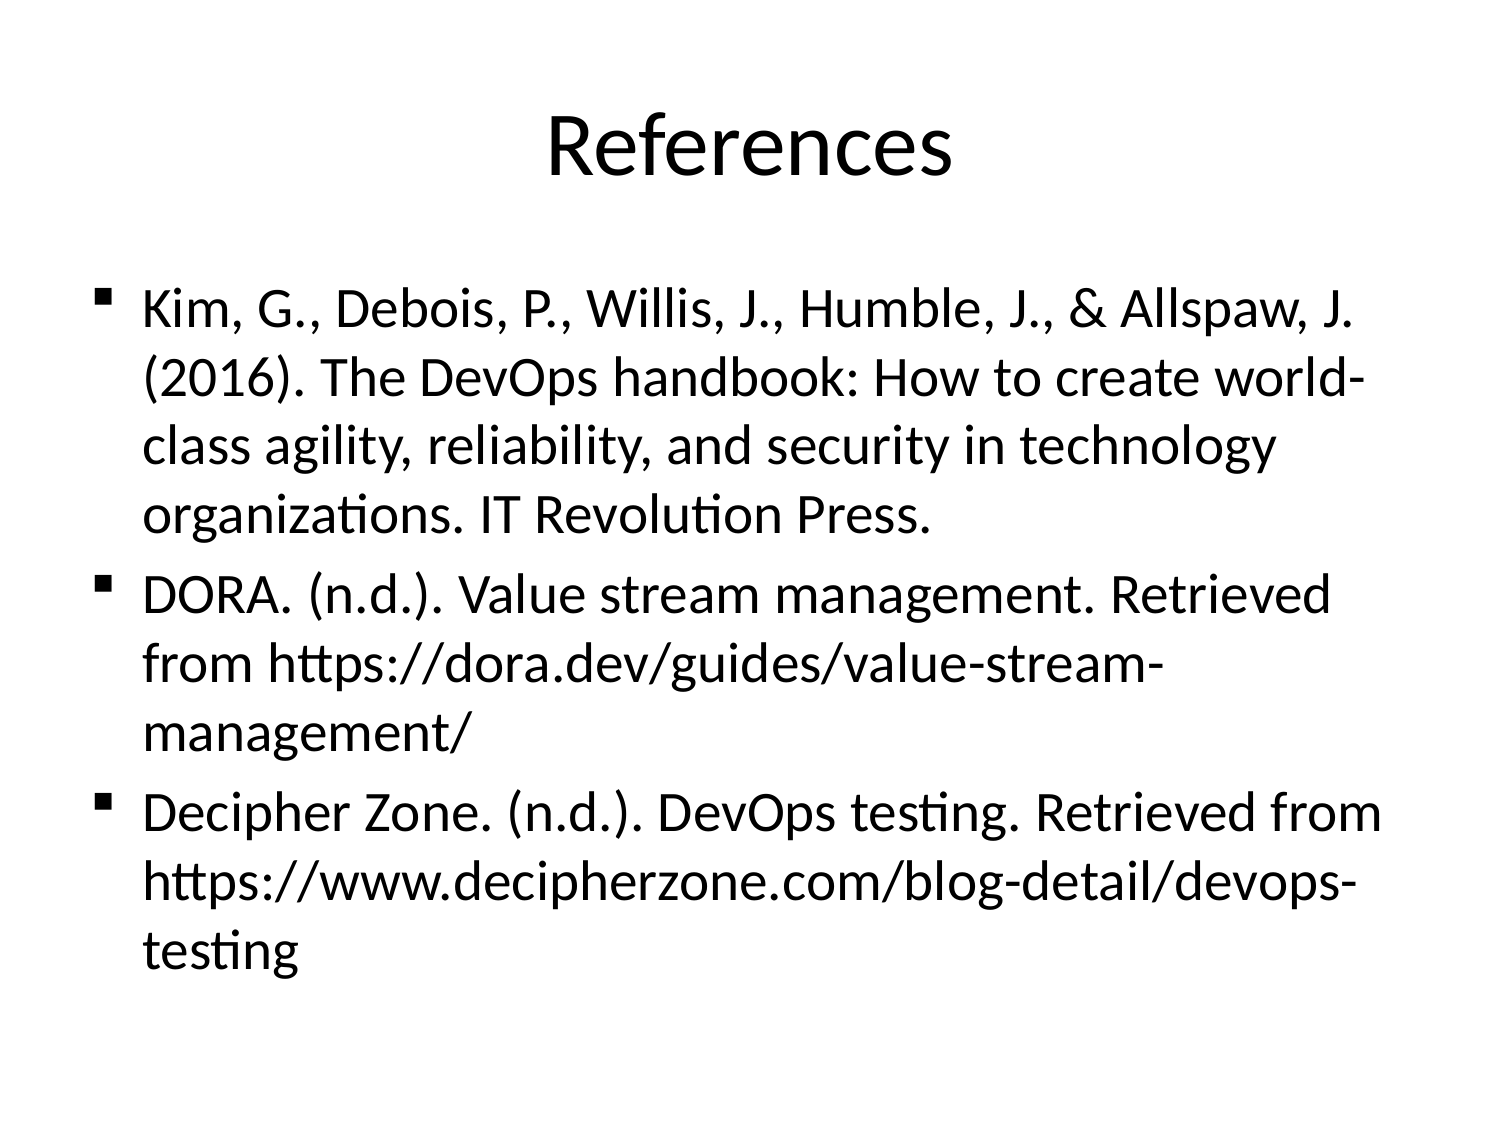

# References
Kim, G., Debois, P., Willis, J., Humble, J., & Allspaw, J. (2016). The DevOps handbook: How to create world-class agility, reliability, and security in technology organizations. IT Revolution Press.
DORA. (n.d.). Value stream management. Retrieved from https://dora.dev/guides/value-stream-management/
Decipher Zone. (n.d.). DevOps testing. Retrieved from https://www.decipherzone.com/blog-detail/devops-testing